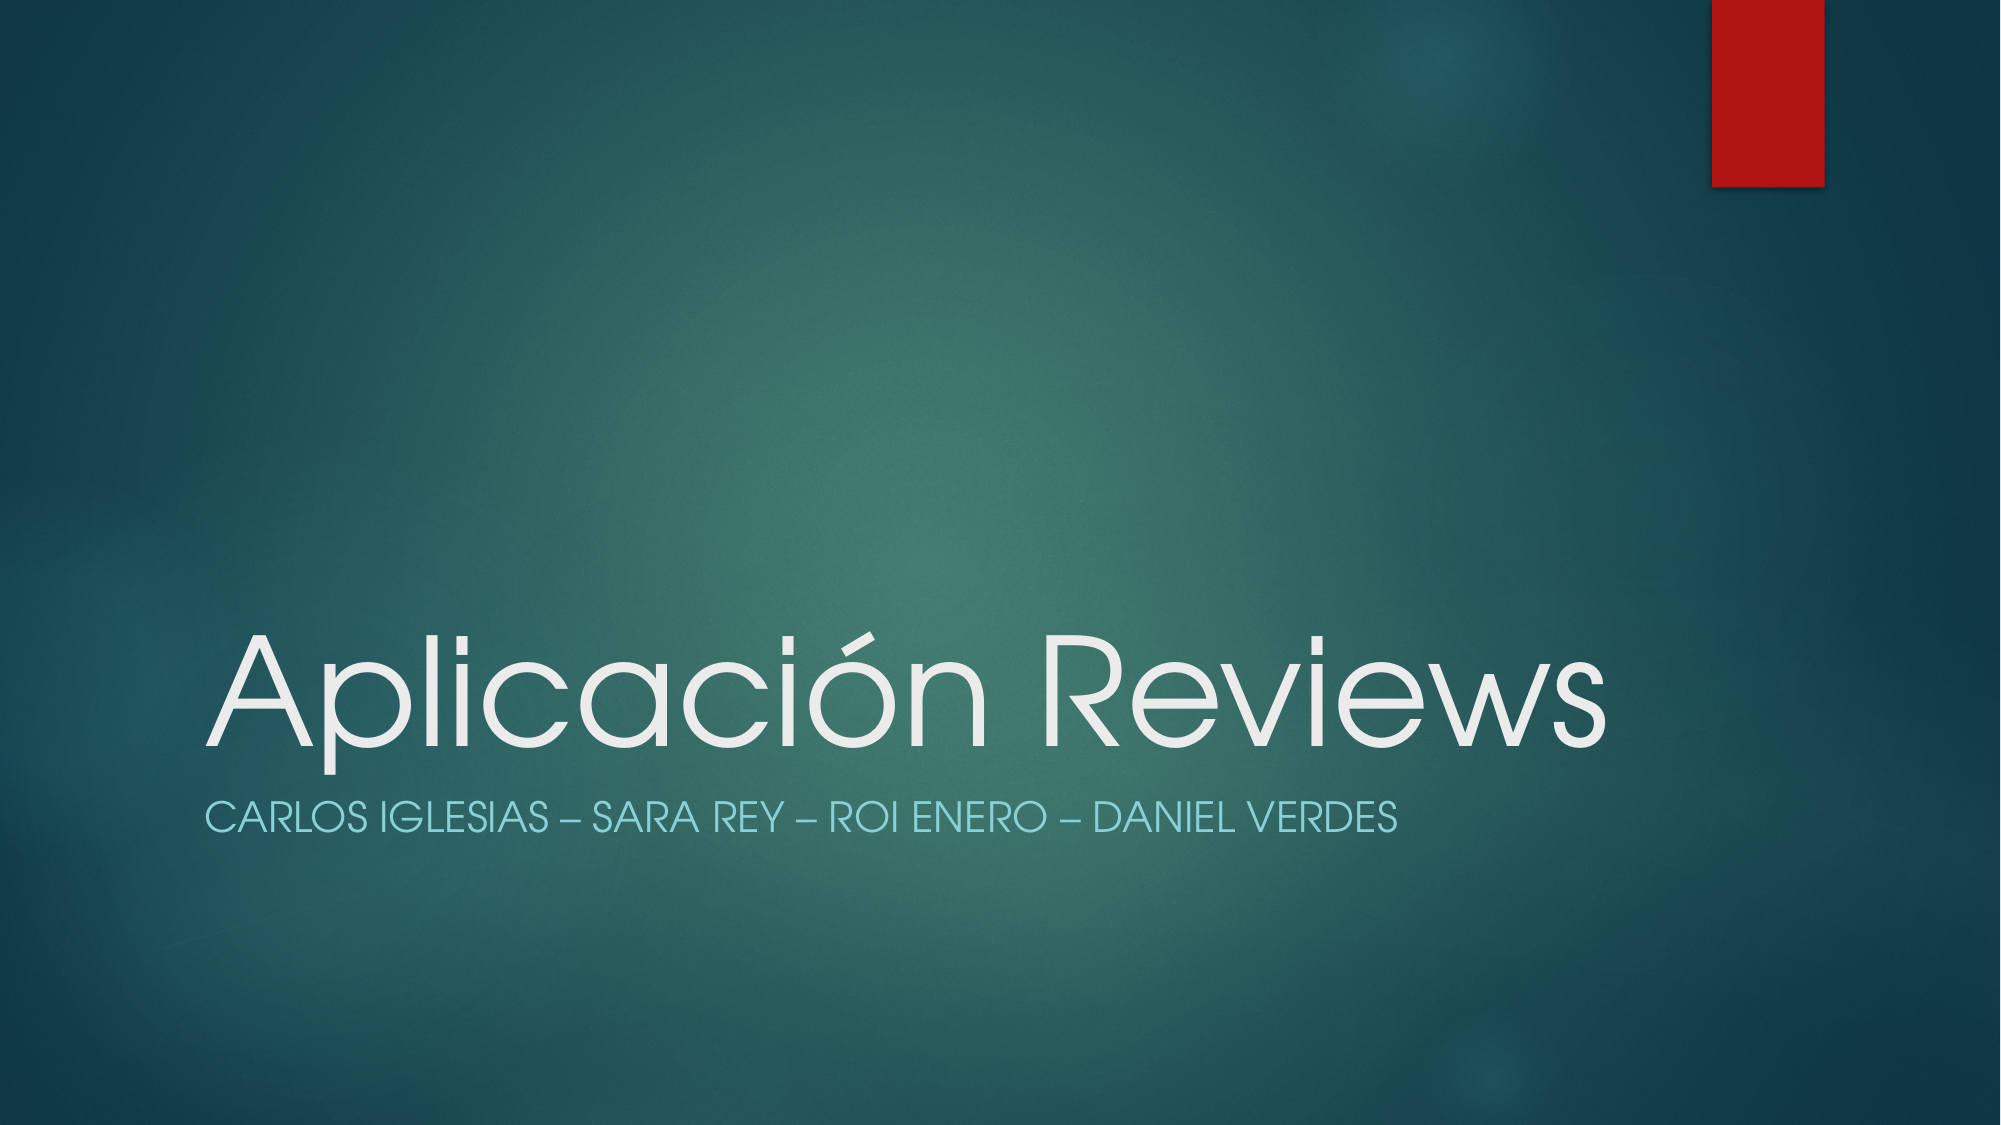

# Aplicación Reviews
Carlos Iglesias – Sara REY – Roi ENERO – Daniel Verdes